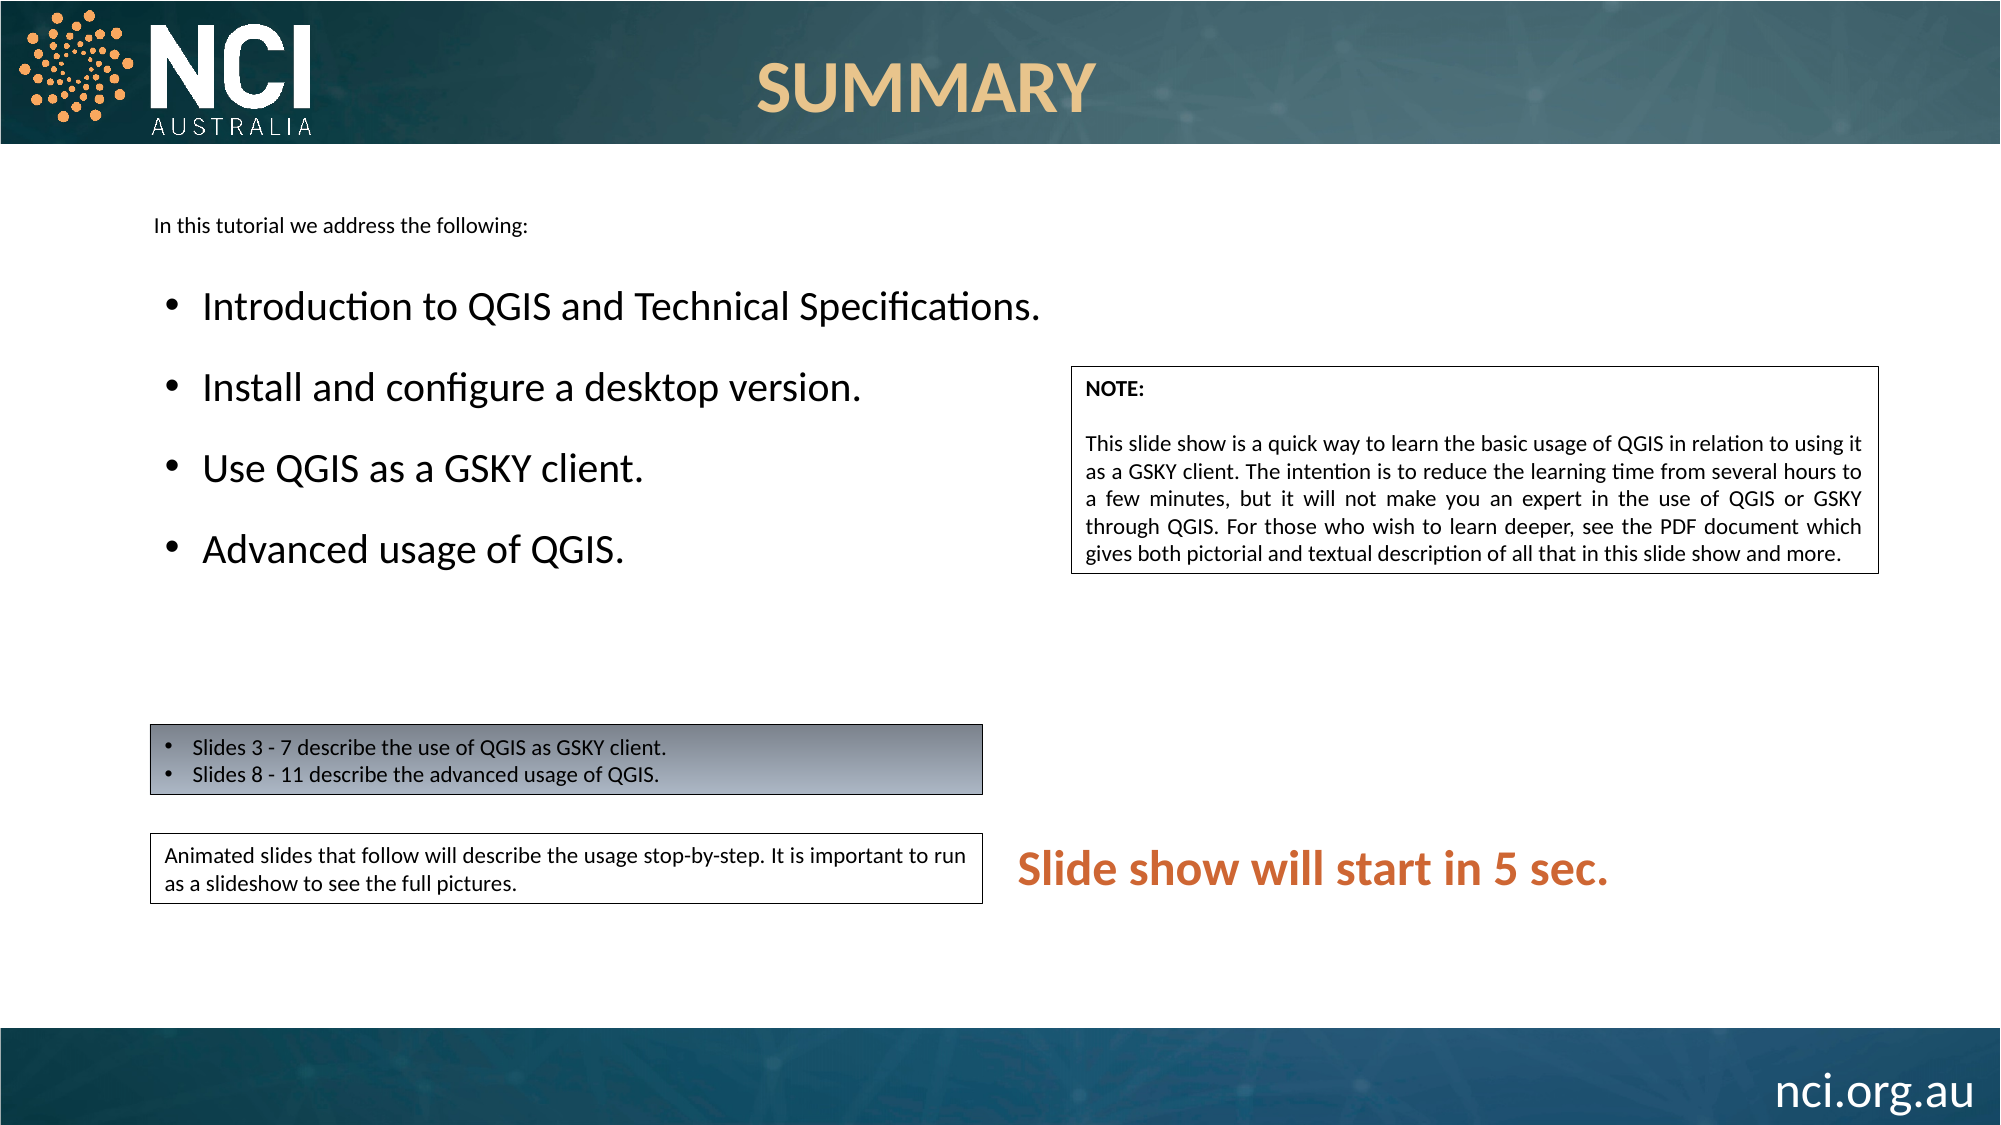

SUMMARY
In this tutorial we address the following:
Introduction to QGIS and Technical Specifications.
Install and configure a desktop version.
Use QGIS as a GSKY client.
Advanced usage of QGIS.
NOTE:

This slide show is a quick way to learn the basic usage of QGIS in relation to using it as a GSKY client. The intention is to reduce the learning time from several hours to a few minutes, but it will not make you an expert in the use of QGIS or GSKY through QGIS. For those who wish to learn deeper, see the PDF document which gives both pictorial and textual description of all that in this slide show and more.
Slides 3 - 7 describe the use of QGIS as GSKY client.
Slides 8 - 11 describe the advanced usage of QGIS.
Slide show will start in 5 sec.
Animated slides that follow will describe the usage stop-by-step. It is important to run as a slideshow to see the full pictures.
2